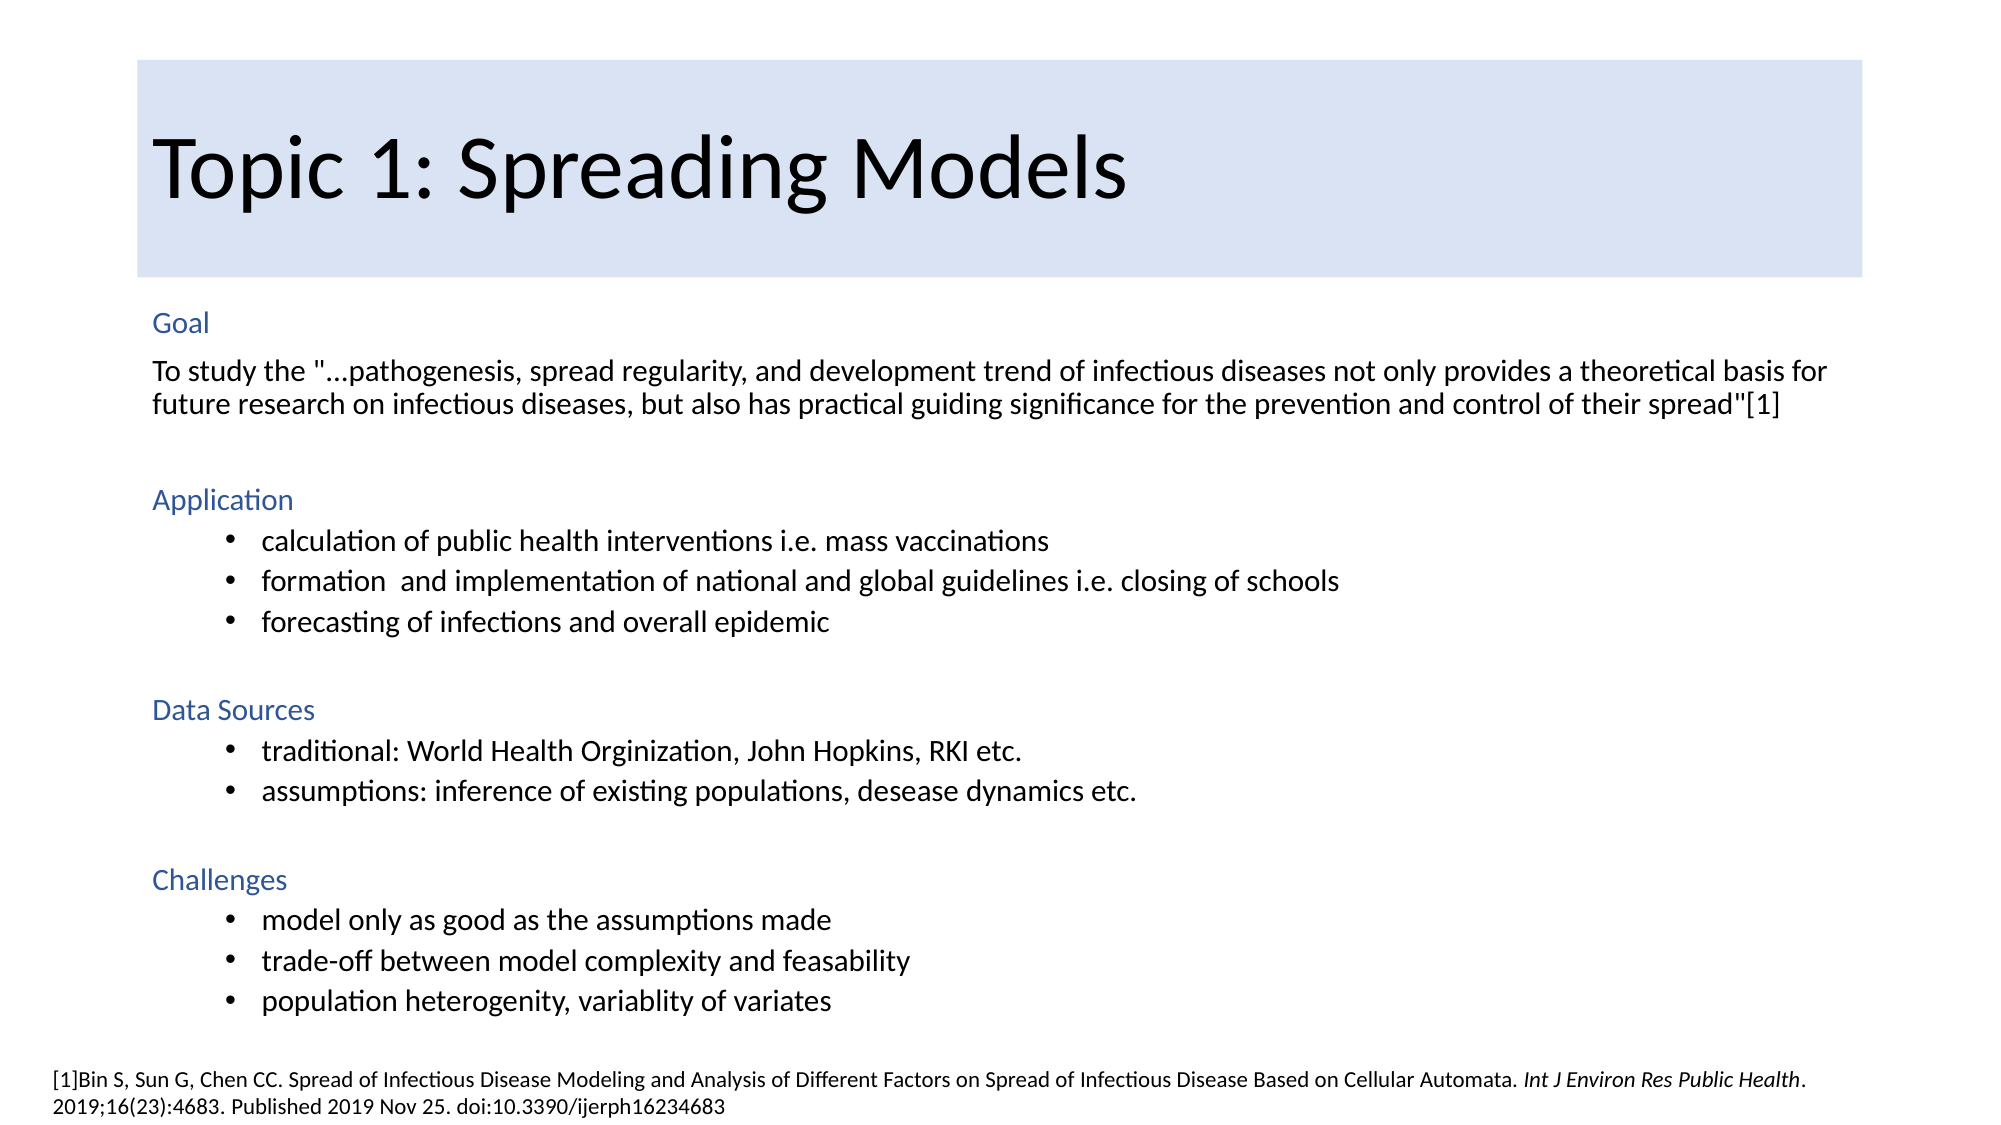

# Topic 1: Spreading Models
Goal
To study the "...pathogenesis, spread regularity, and development trend of infectious diseases not only provides a theoretical basis for future research on infectious diseases, but also has practical guiding significance for the prevention and control of their spread"[1]

Application
calculation of public health interventions i.e. mass vaccinations
formation  and implementation of national and global guidelines i.e. closing of schools
forecasting of infections and overall epidemic

Data Sources
traditional: World Health Orginization, John Hopkins, RKI etc.
assumptions: inference of existing populations, desease dynamics etc.

Challenges
model only as good as the assumptions made
trade-off between model complexity and feasability
population heterogenity, variablity of variates

[1]Bin S, Sun G, Chen CC. Spread of Infectious Disease Modeling and Analysis of Different Factors on Spread of Infectious Disease Based on Cellular Automata. Int J Environ Res Public Health. 2019;16(23):4683. Published 2019 Nov 25. doi:10.3390/ijerph16234683